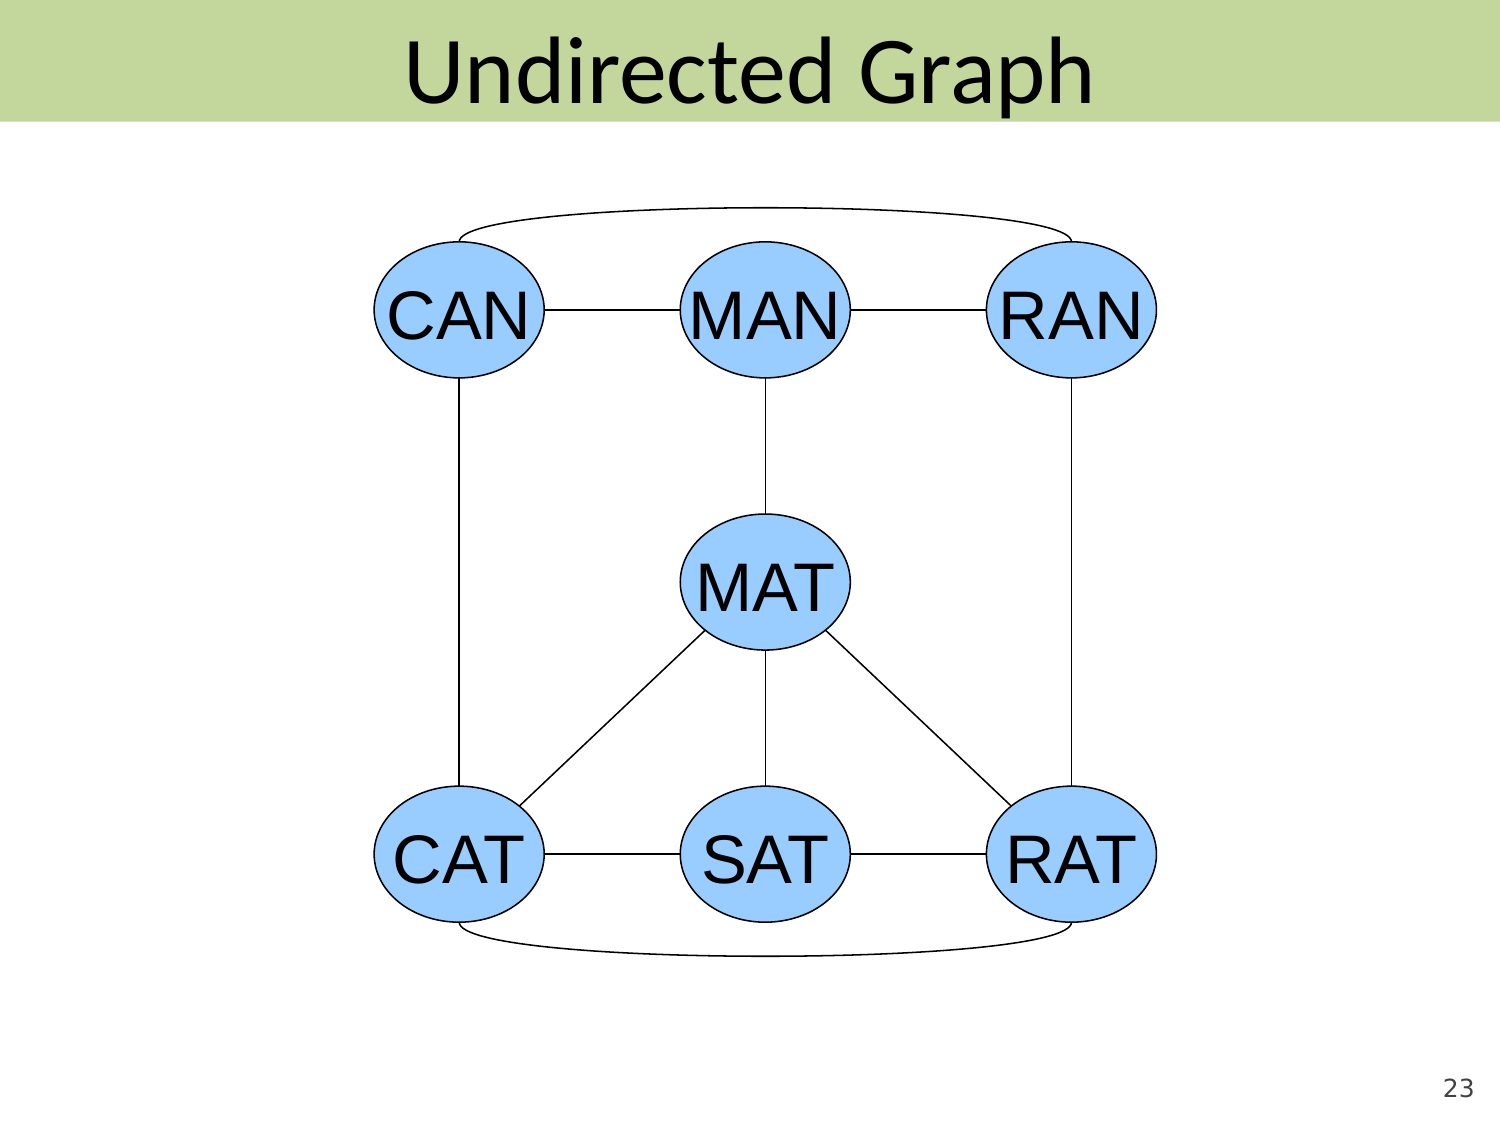

Undirected Graph
CAN
MAN
RAN
MAT
CAT
SAT
RAT